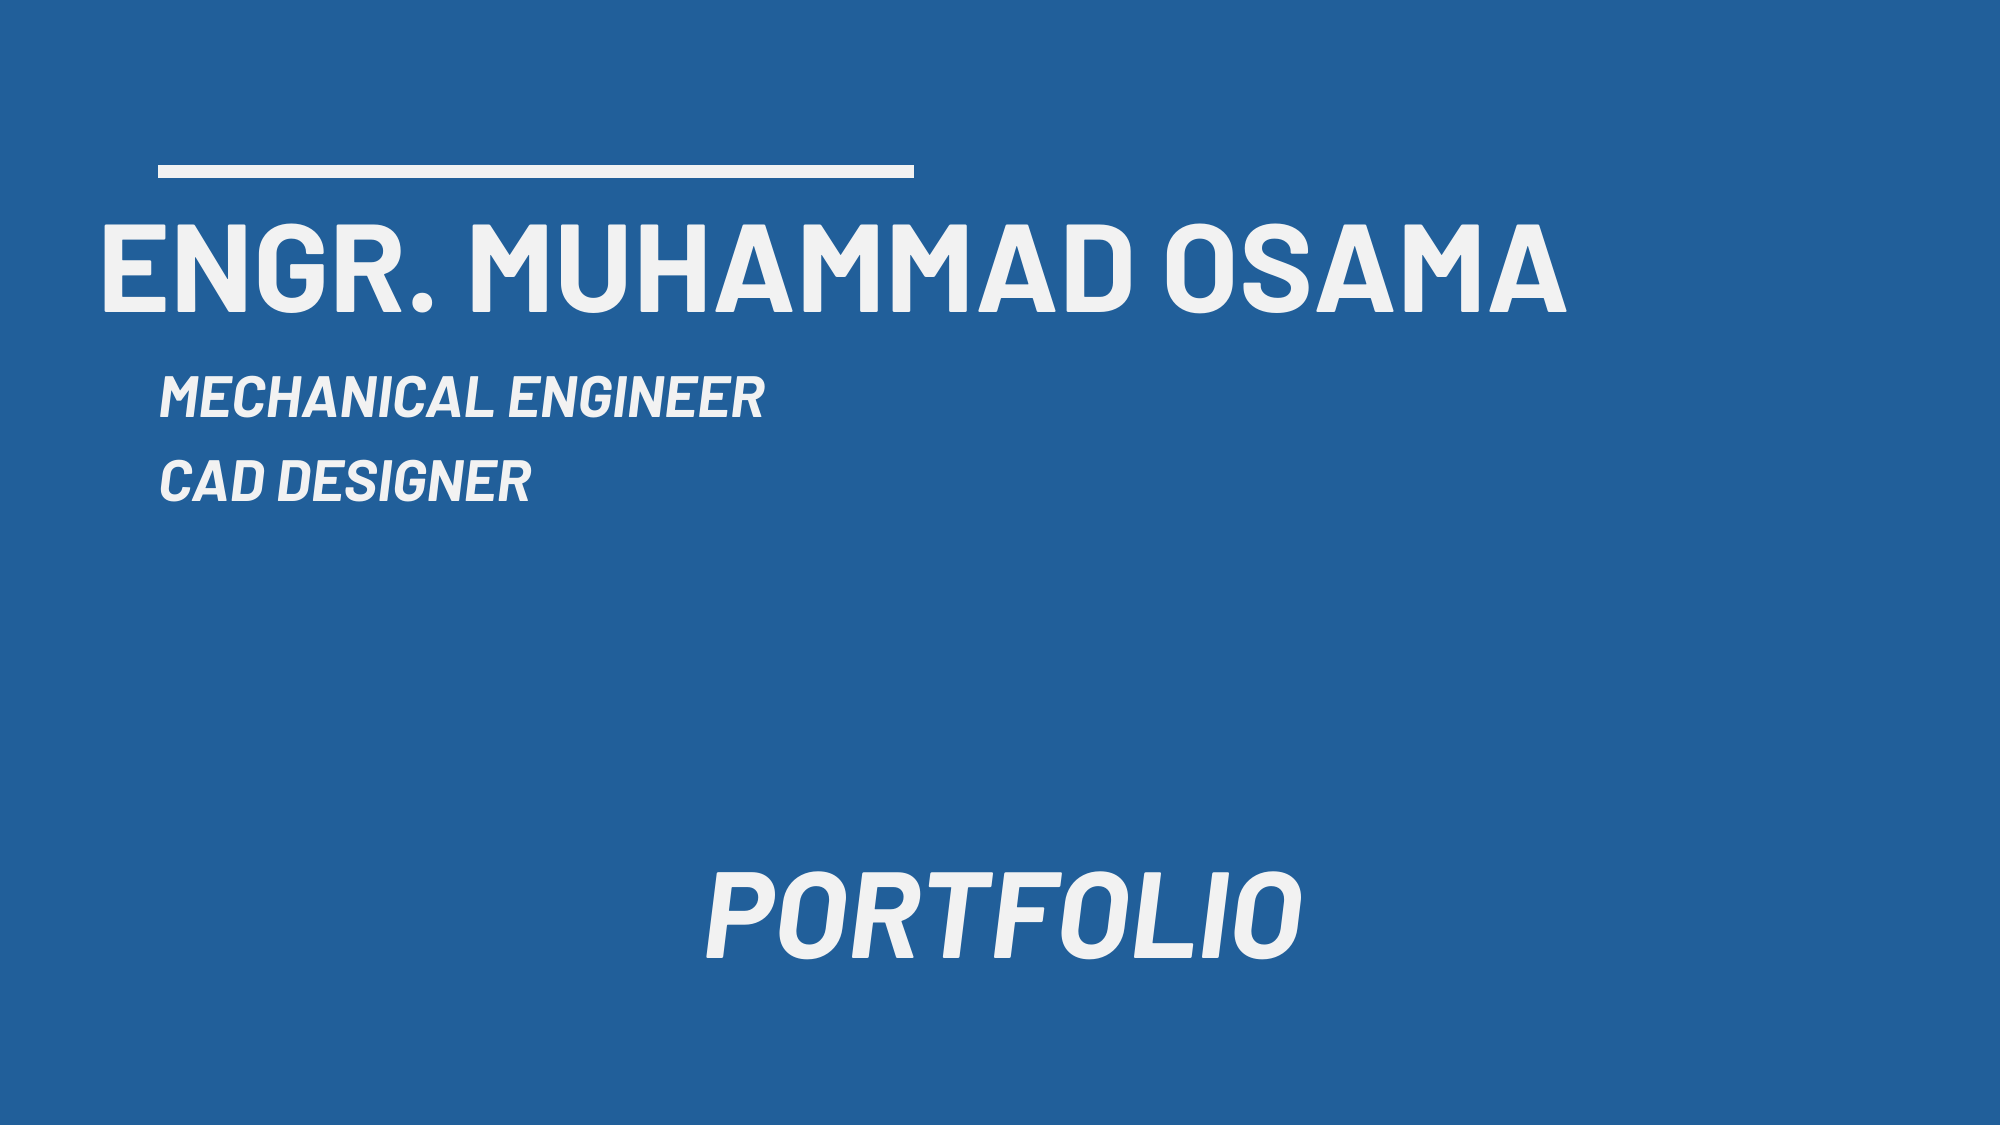

# ENGR. MUHAMMAD OSAMA
MECHANICAL ENGINEER
CAD DESIGNER
PORTFOLIO